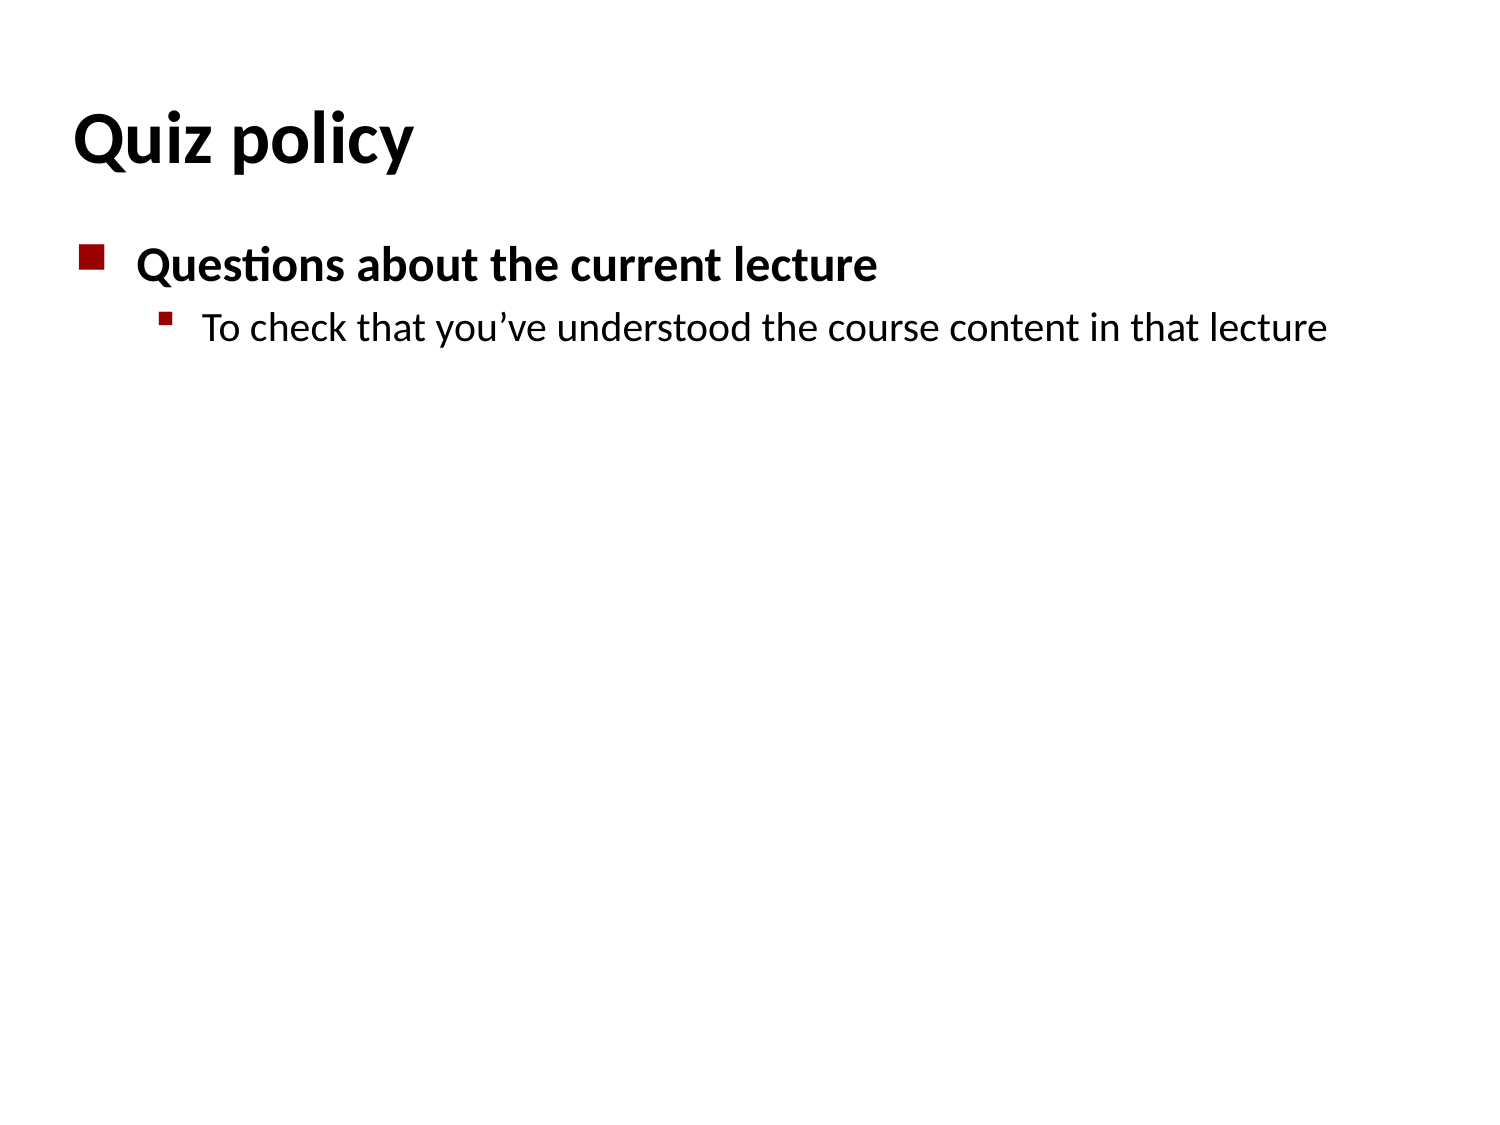

# Quiz policy
Questions about the current lecture
To check that you’ve understood the course content in that lecture